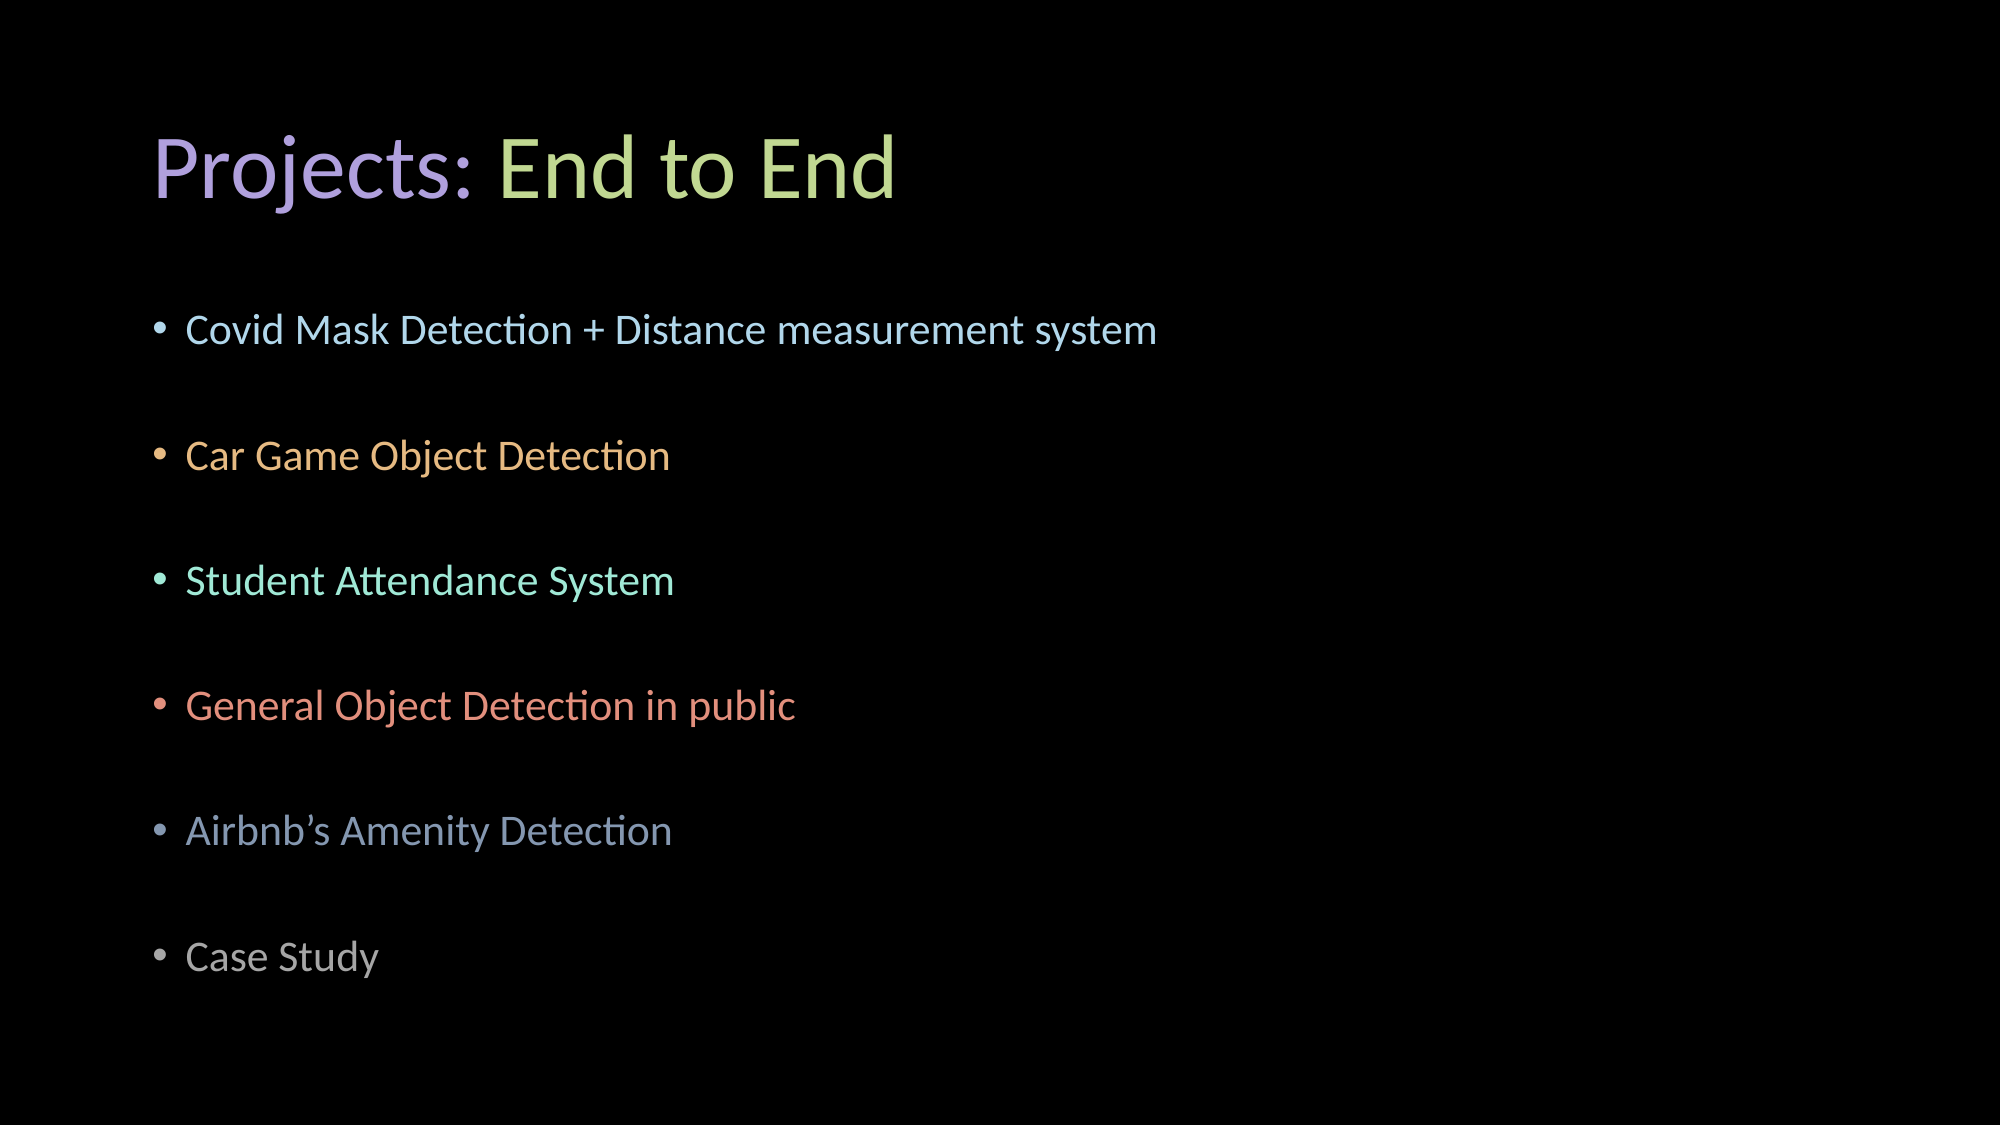

# Projects: End to End
Covid Mask Detection + Distance measurement system

Car Game Object Detection

Student Attendance System

General Object Detection in public

Airbnb’s Amenity Detection

Case Study